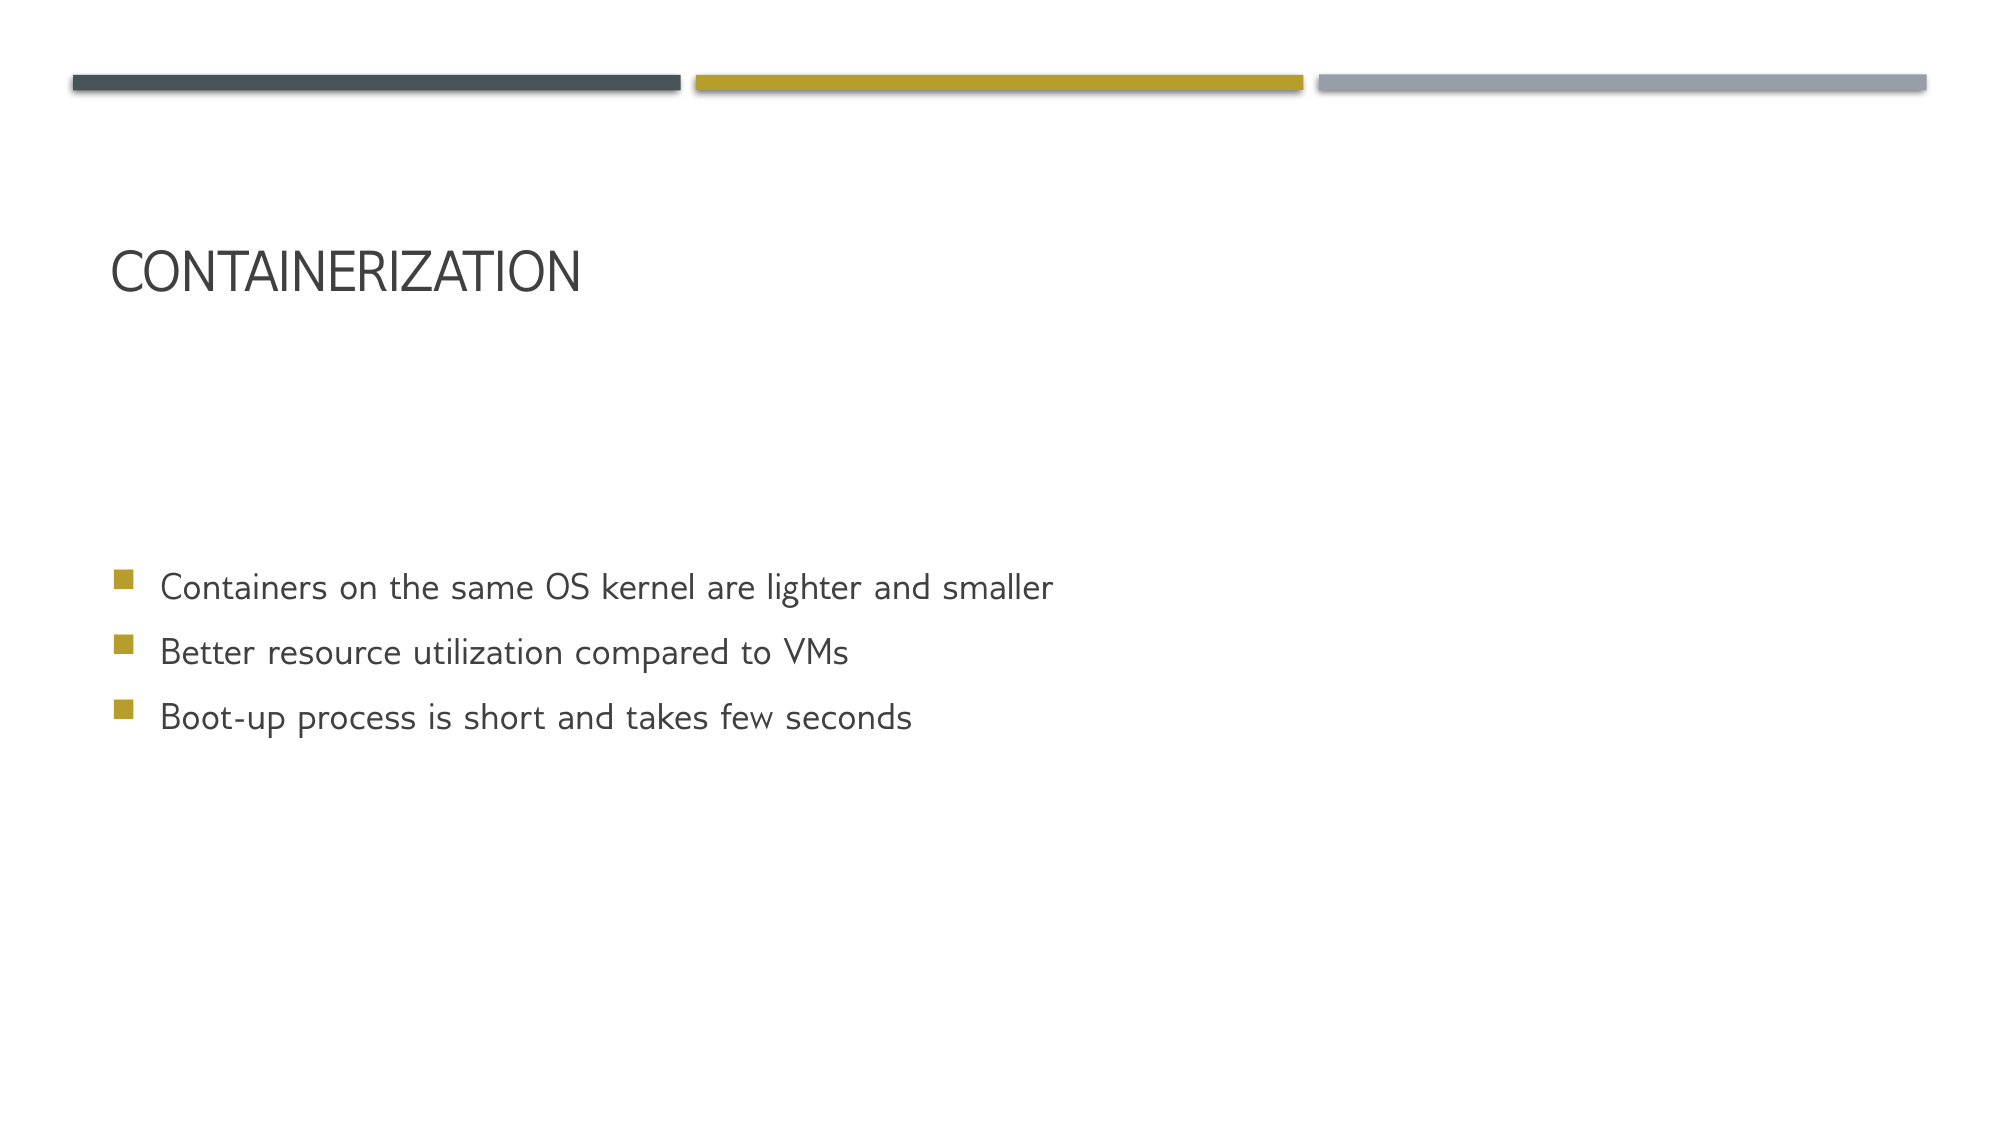

# Containerization
Containers on the same OS kernel are lighter and smaller
Better resource utilization compared to VMs
Boot-up process is short and takes few seconds